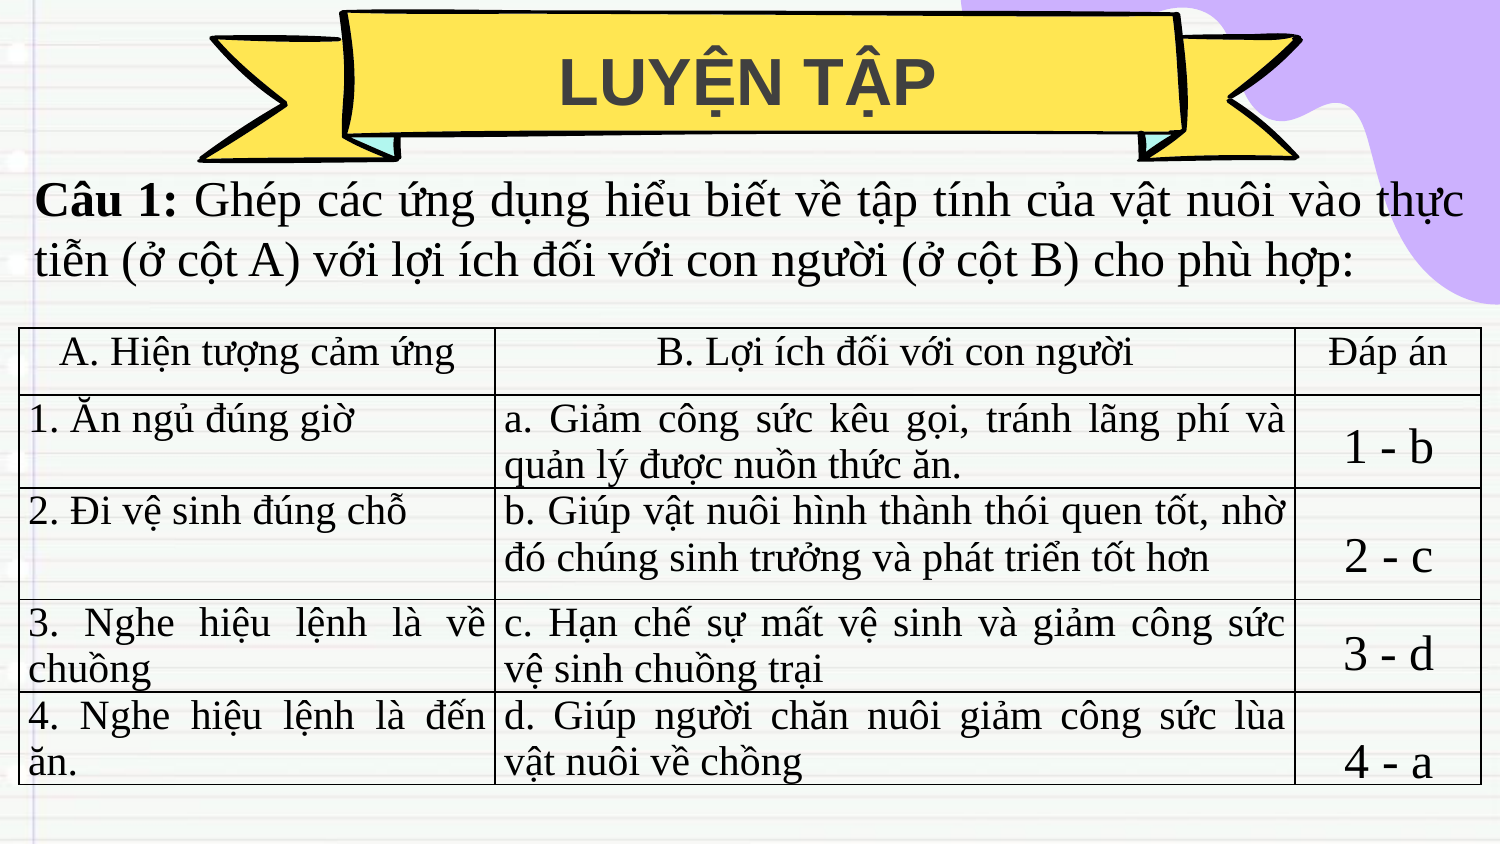

LUYỆN TẬP
Câu 1: Ghép các ứng dụng hiểu biết về tập tính của vật nuôi vào thực tiễn (ở cột A) với lợi ích đối với con người (ở cột B) cho phù hợp:
| A. Hiện tượng cảm ứng | B. Lợi ích đối với con người | Đáp án |
| --- | --- | --- |
| 1. Ăn ngủ đúng giờ | a. Giảm công sức kêu gọi, tránh lãng phí và quản lý được nuồn thức ăn. |  |
| 2. Đi vệ sinh đúng chỗ | b. Giúp vật nuôi hình thành thói quen tốt, nhờ đó chúng sinh trưởng và phát triển tốt hơn |  |
| 3. Nghe hiệu lệnh là về chuồng | c. Hạn chế sự mất vệ sinh và giảm công sức vệ sinh chuồng trại |  |
| 4. Nghe hiệu lệnh là đến ăn. | d. Giúp người chăn nuôi giảm công sức lùa vật nuôi về chồng |  |
1 - b
2 - c
3 - d
4 - a